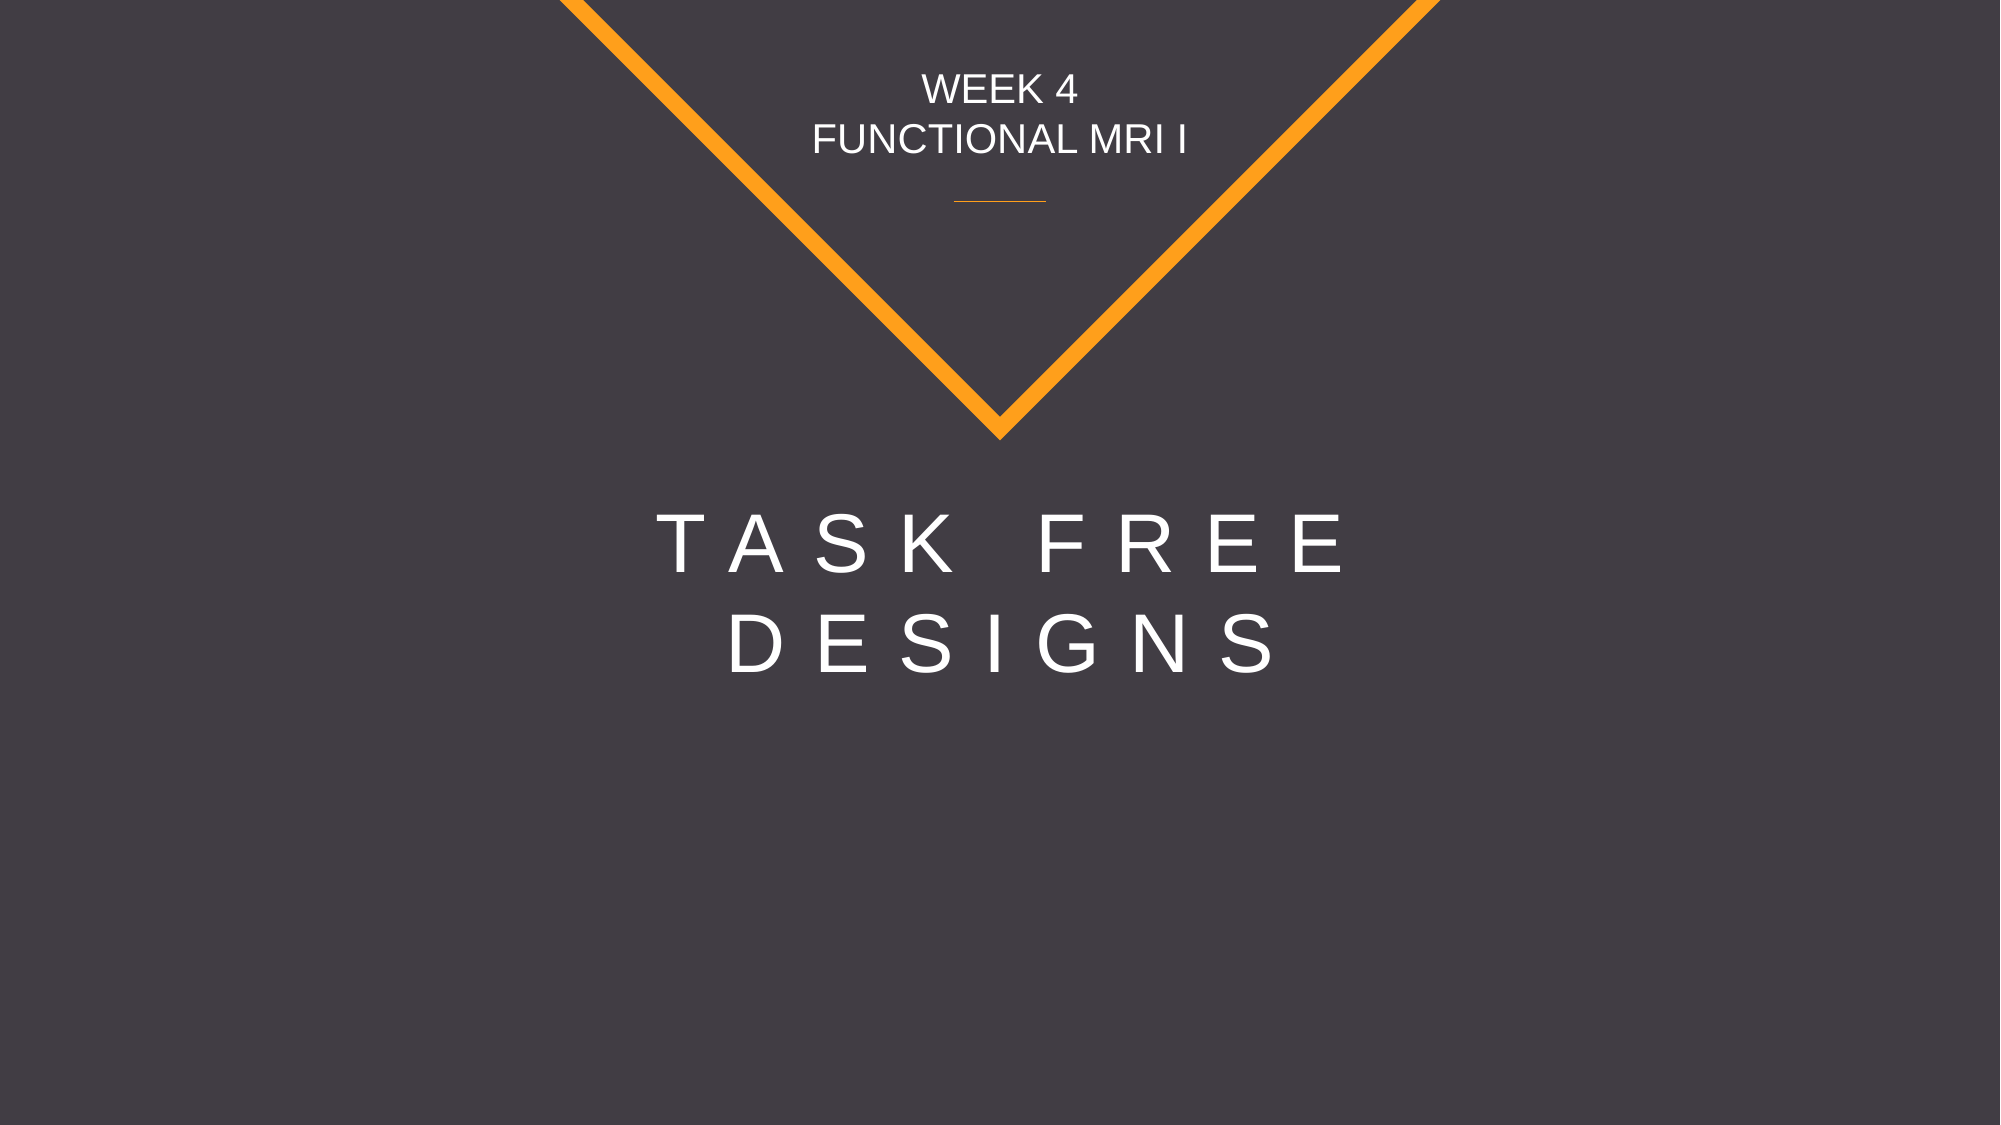

WEEK 4
FUNCTIONAL MRI I
TASK FREE
DESIGNS